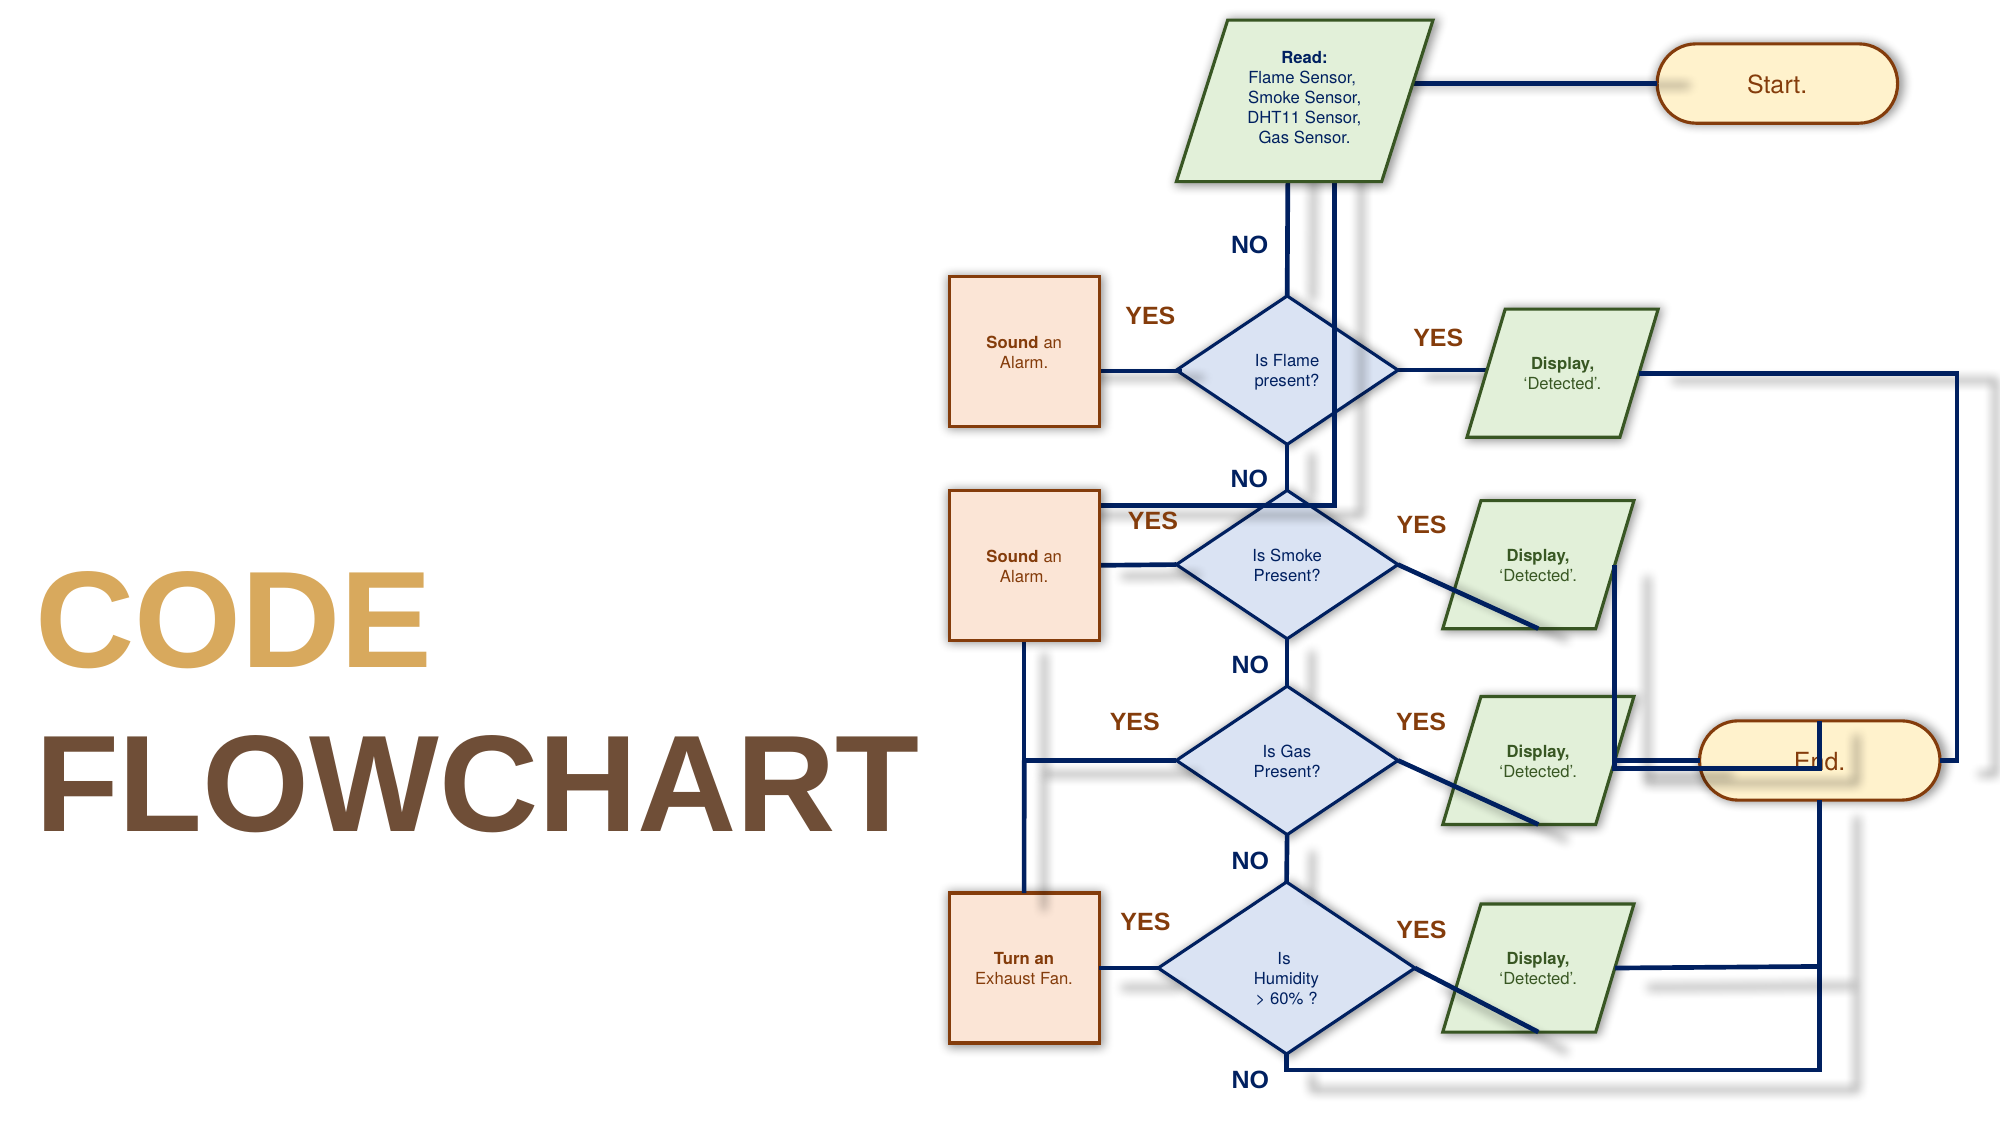

Read:
Flame Sensor,
Smoke Sensor,
DHT11 Sensor,
Gas Sensor.

Start.
NO
Sound an Alarm.
YES
Is Flame present?
Display,
‘Detected’.
YES
NO
Sound an Alarm.
Is Smoke Present?
YES
Display,
‘Detected’.
YES
NO
Is Gas Present?
Display,
‘Detected’.
YES
YES
End.
NO

Is
Humidity
> 60% ?
Turn an Exhaust Fan.
YES
Display,
‘Detected’.
YES
NO
CODE
FLOWCHART